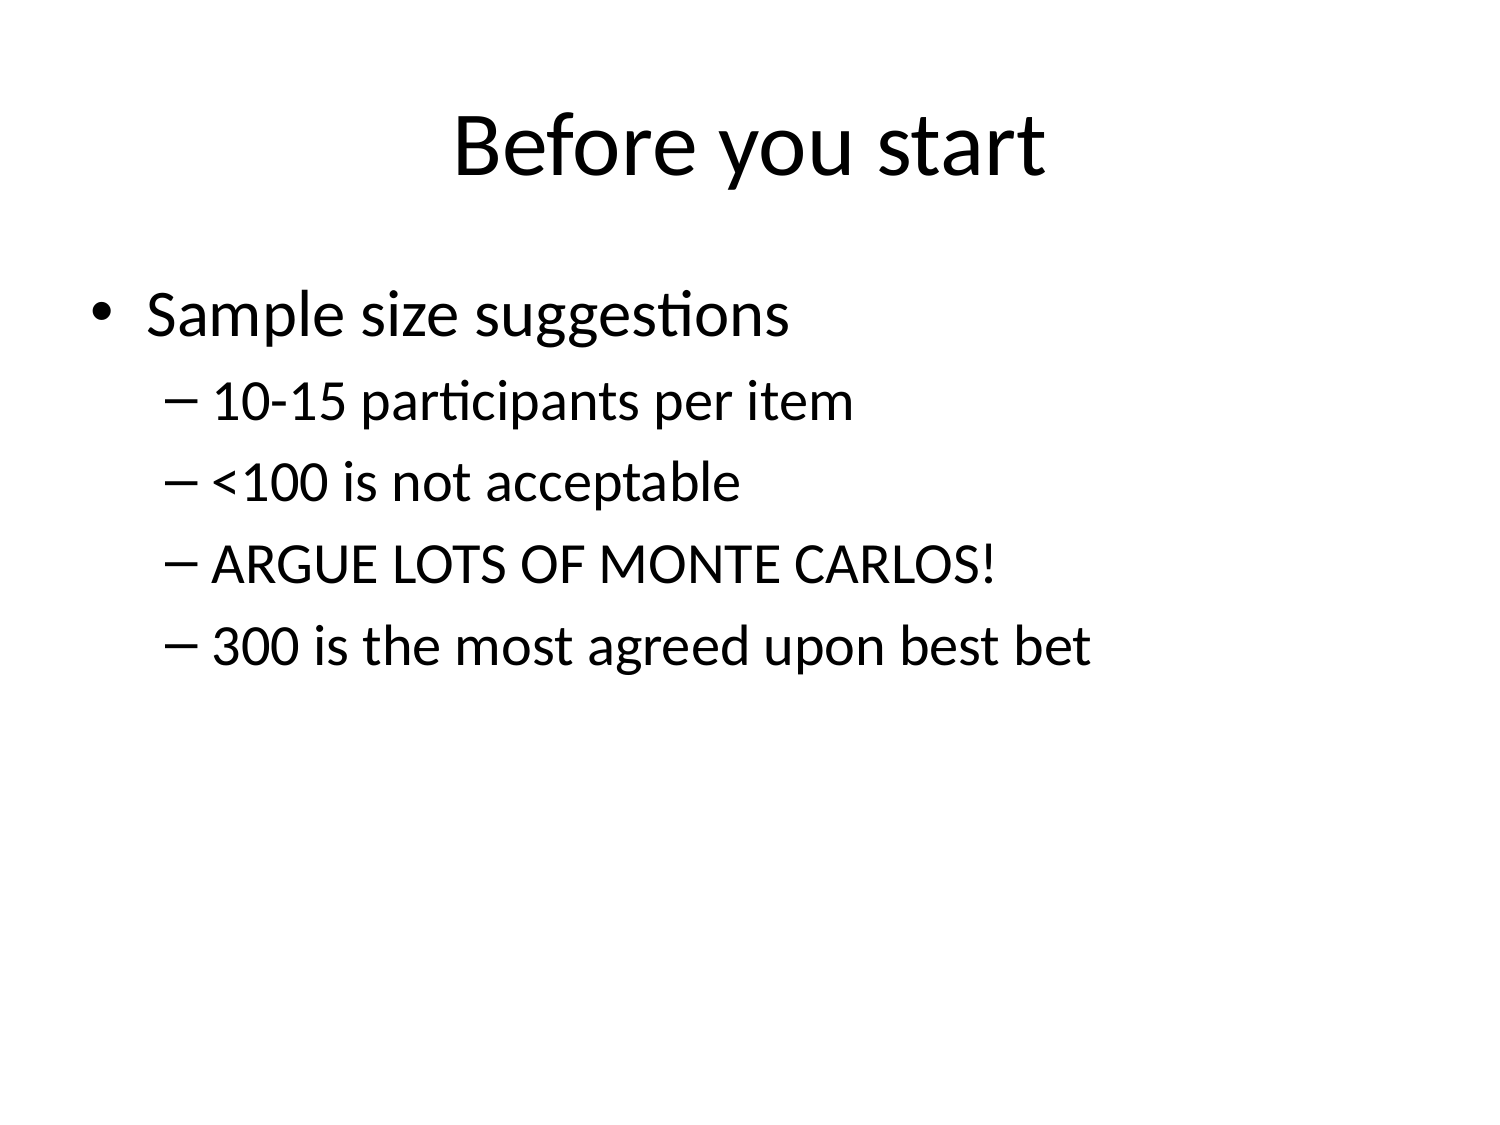

# Before you start
Sample size suggestions
10-15 participants per item
<100 is not acceptable
ARGUE LOTS OF MONTE CARLOS!
300 is the most agreed upon best bet